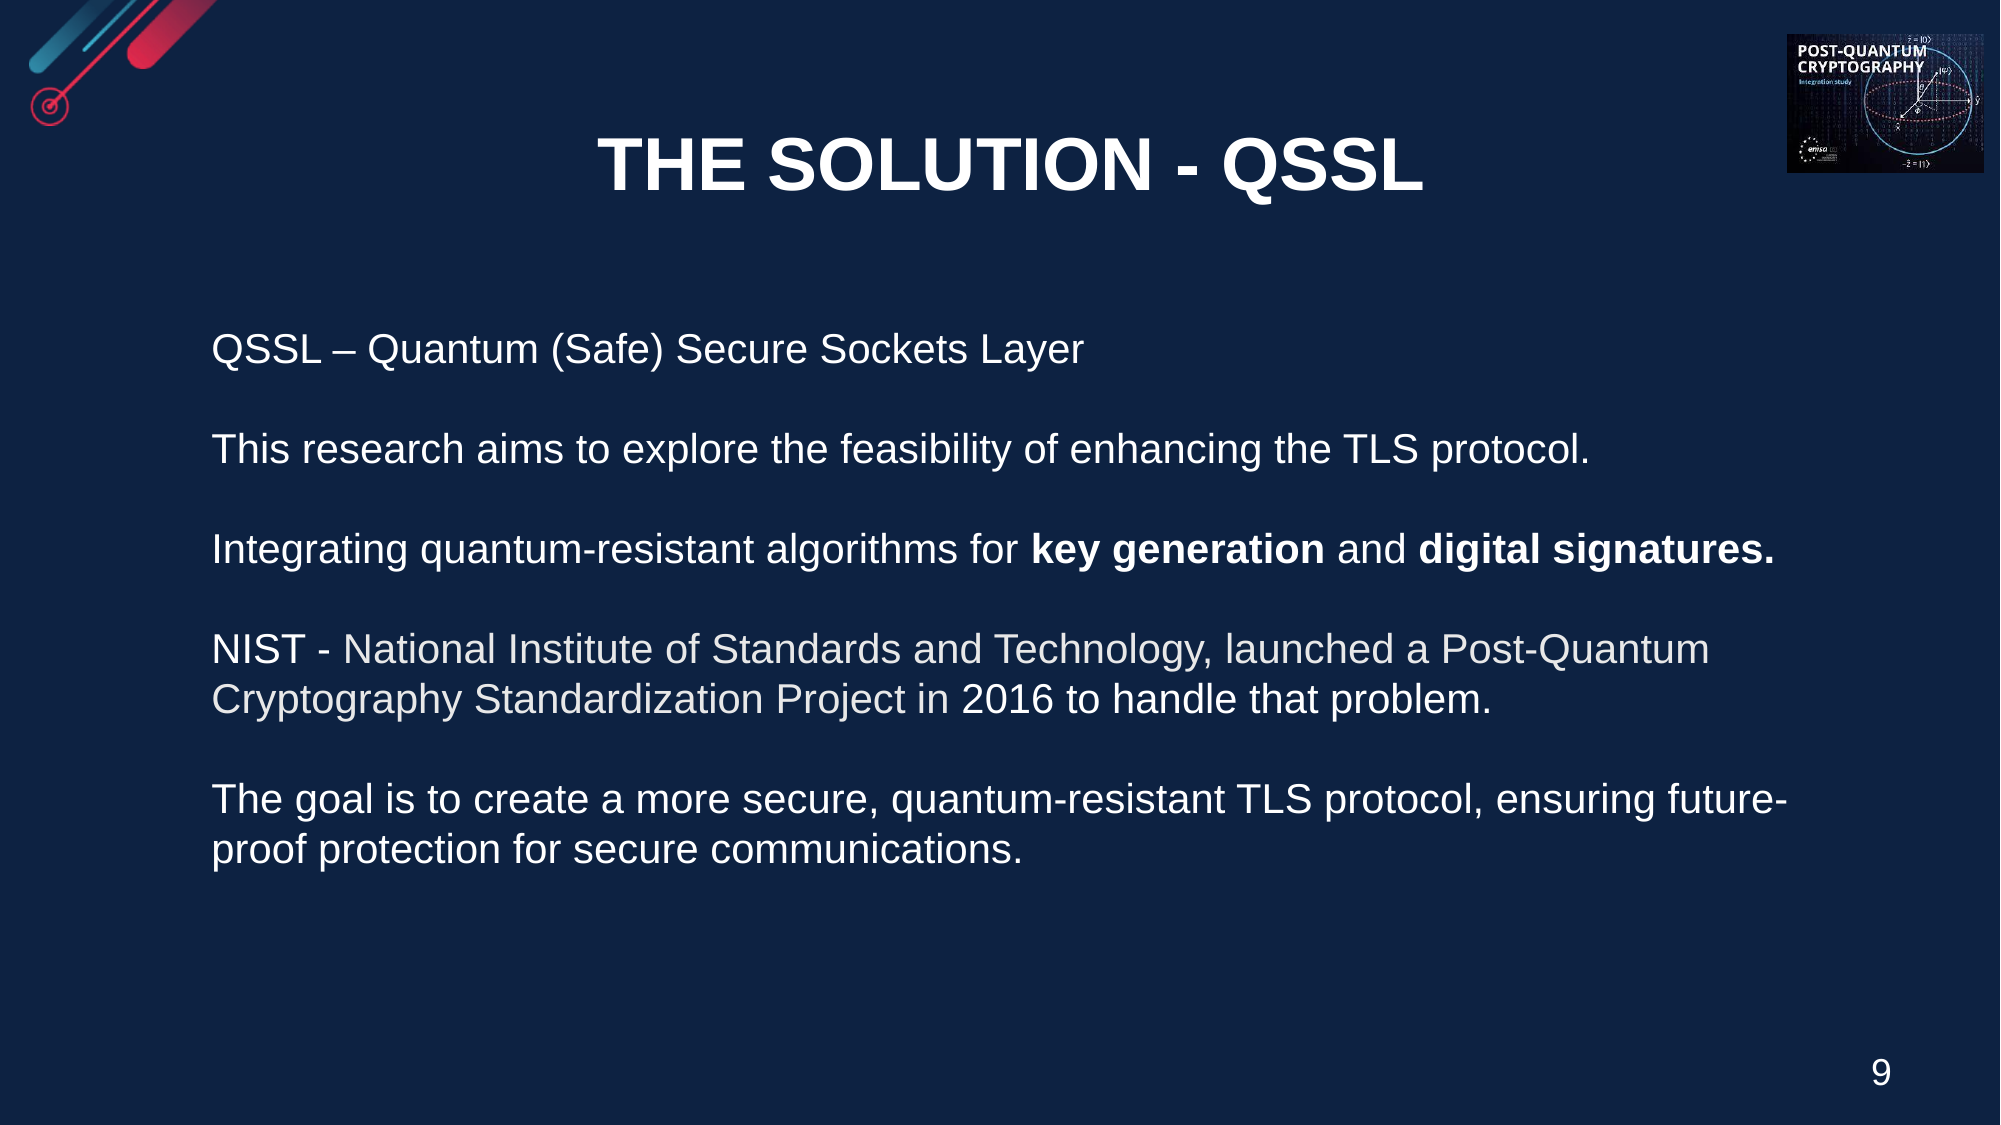

The Solution - QSSL
QSSL – Quantum (Safe) Secure Sockets Layer

This research aims to explore the feasibility of enhancing the TLS protocol.

Integrating quantum-resistant algorithms for key generation and digital signatures.

NIST - National Institute of Standards and Technology, launched a Post-Quantum Cryptography Standardization Project in 2016 to handle that problem.
The goal is to create a more secure, quantum-resistant TLS protocol, ensuring future-proof protection for secure communications.
9